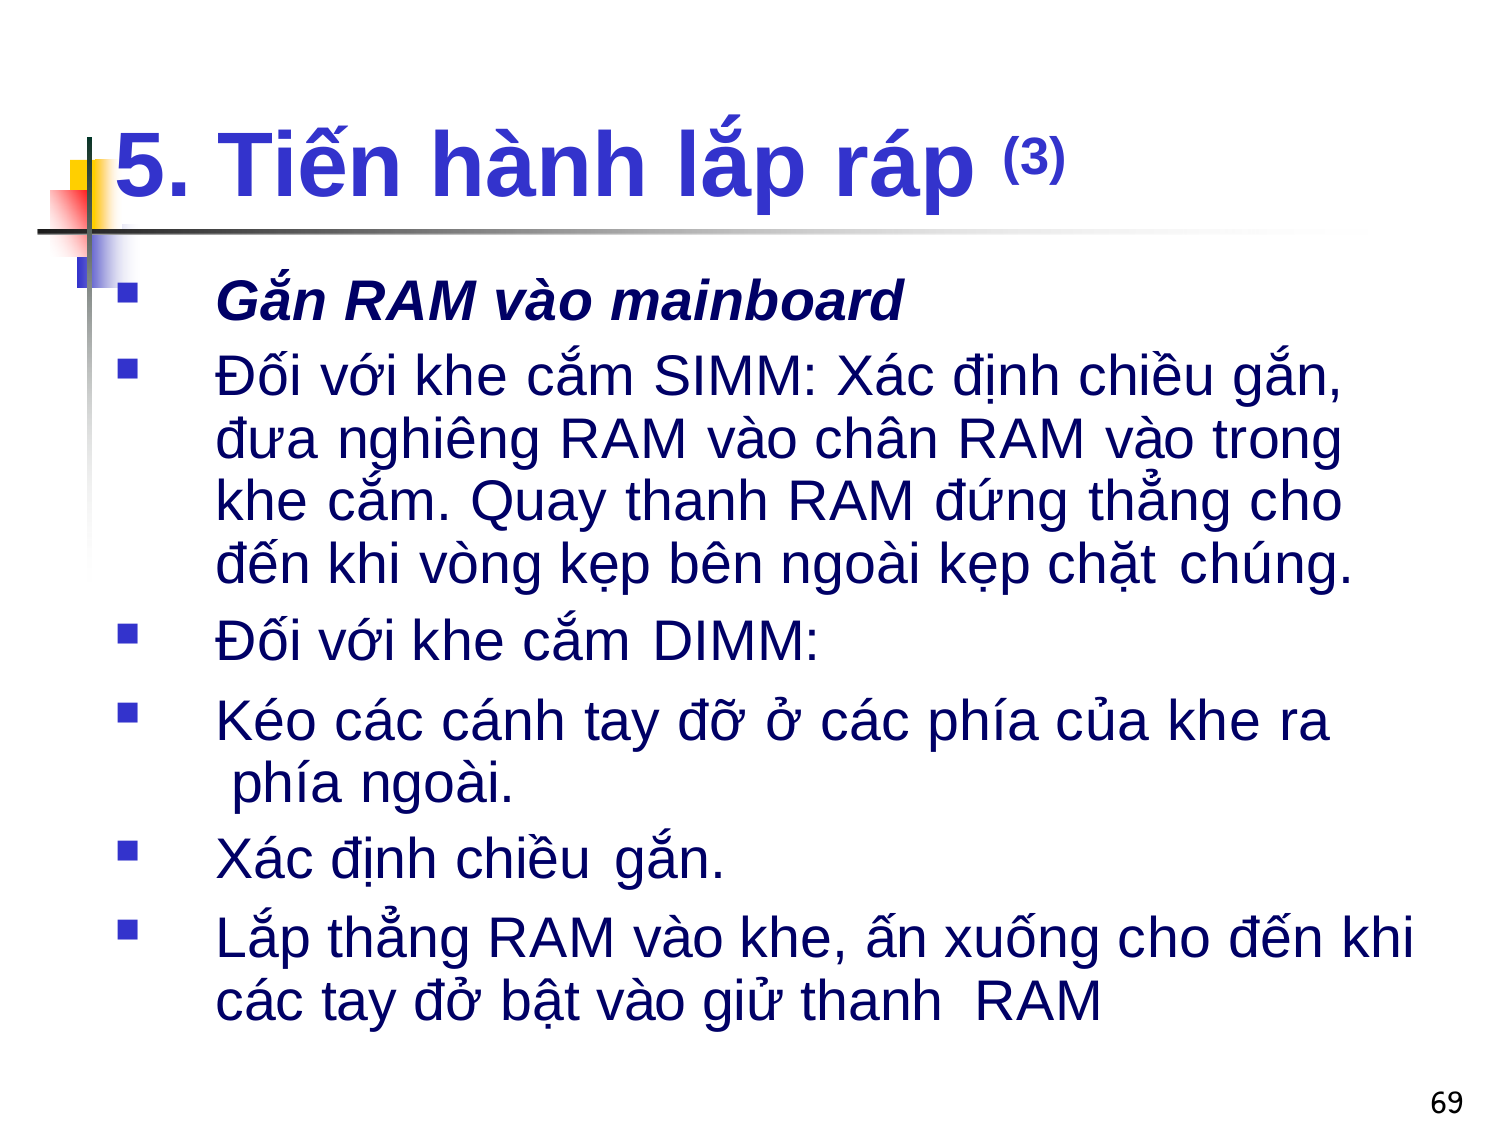

# 5. Tiến hành lắp ráp (3)
Gắn RAM vào mainboard
Đối với khe cắm SIMM: Xác định chiều gắn,  đưa nghiêng RAM vào chân RAM vào trong  khe cắm. Quay thanh RAM đứng thẳng cho  đến khi vòng kẹp bên ngoài kẹp chặt chúng.
Đối với khe cắm DIMM:
Kéo các cánh tay đỡ ở các phía của khe ra  phía ngoài.
Xác định chiều gắn.
Lắp thẳng RAM vào khe, ấn xuống cho đến khi  các tay đở bật vào giử thanh RAM
69